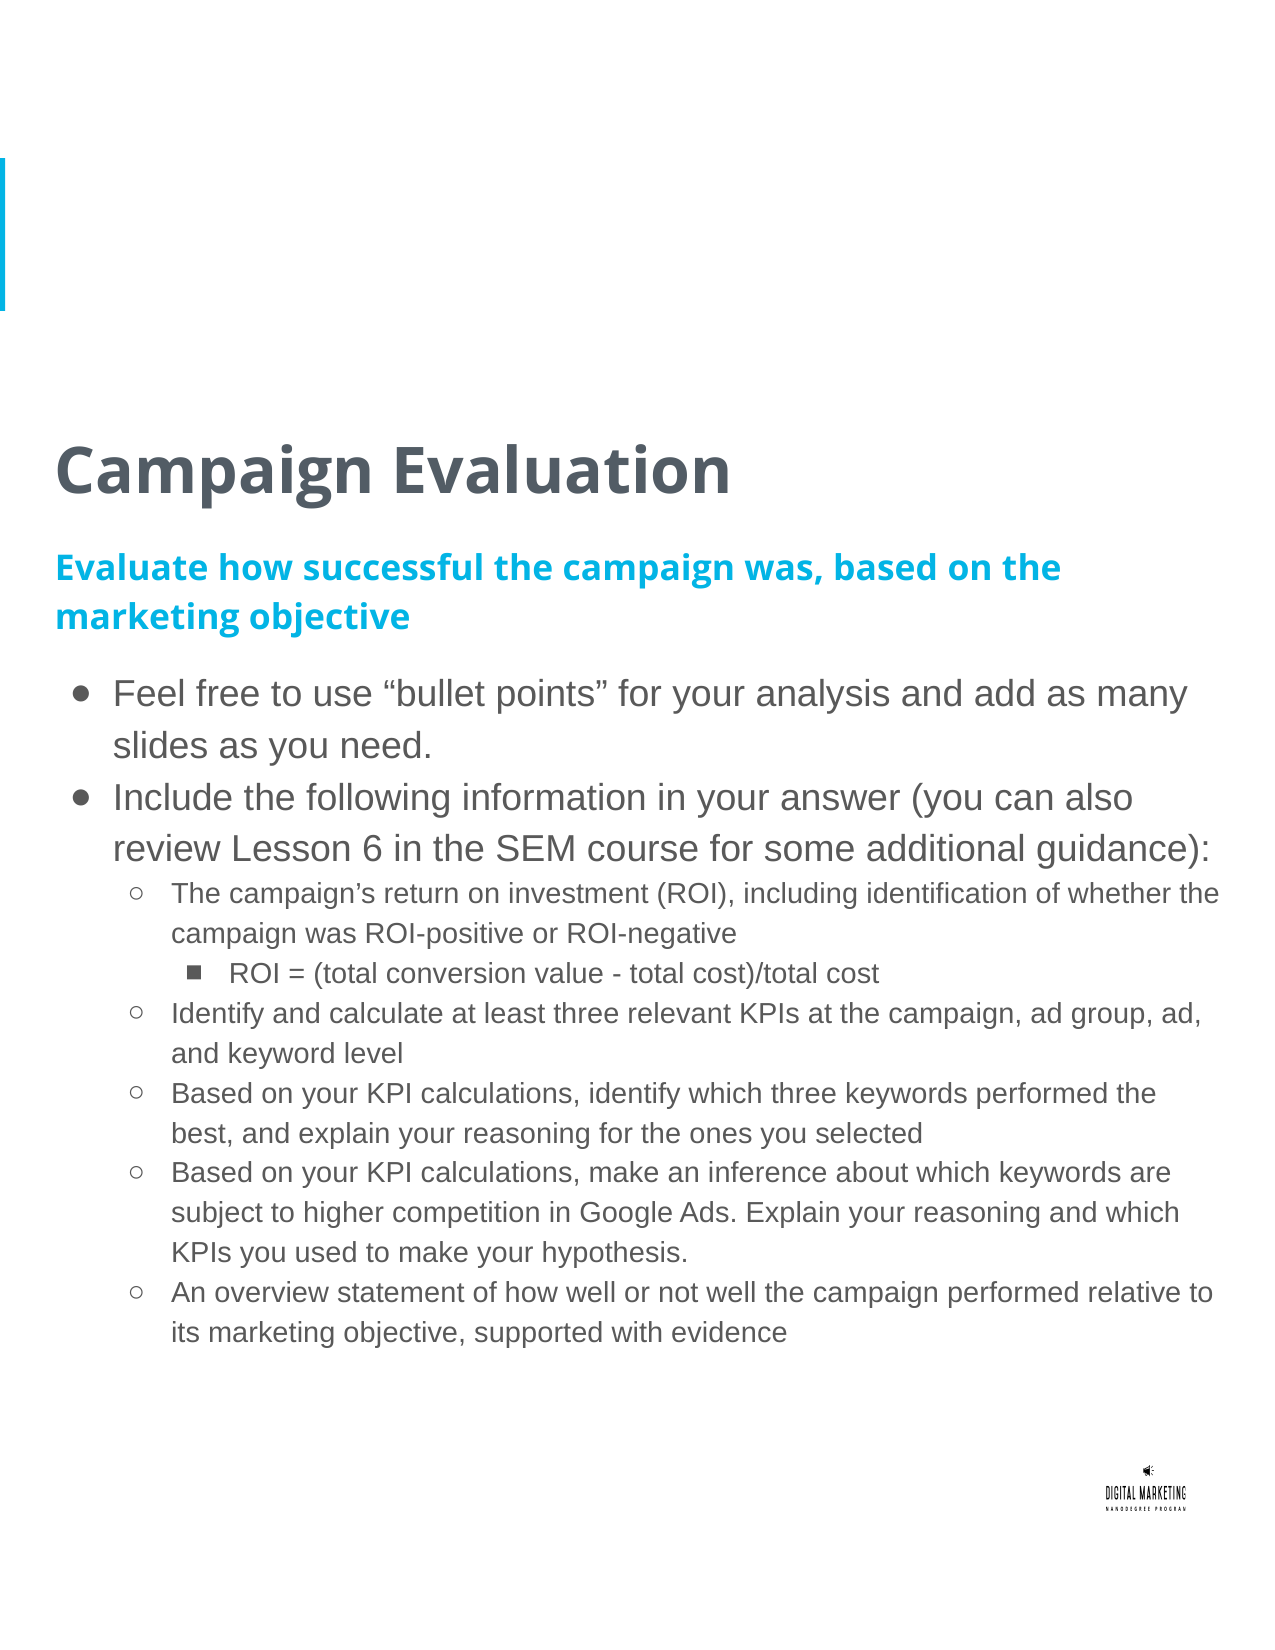

# Campaign Evaluation

Evaluate how successful the campaign was, based on the marketing objective
Feel free to use “bullet points” for your analysis and add as many slides as you need.
Include the following information in your answer (you can also review Lesson 6 in the SEM course for some additional guidance):
The campaign’s return on investment (ROI), including identification of whether the campaign was ROI-positive or ROI-negative
ROI = (total conversion value - total cost)/total cost
Identify and calculate at least three relevant KPIs at the campaign, ad group, ad, and keyword level
Based on your KPI calculations, identify which three keywords performed the best, and explain your reasoning for the ones you selected
Based on your KPI calculations, make an inference about which keywords are subject to higher competition in Google Ads. Explain your reasoning and which KPIs you used to make your hypothesis.
An overview statement of how well or not well the campaign performed relative to its marketing objective, supported with evidence